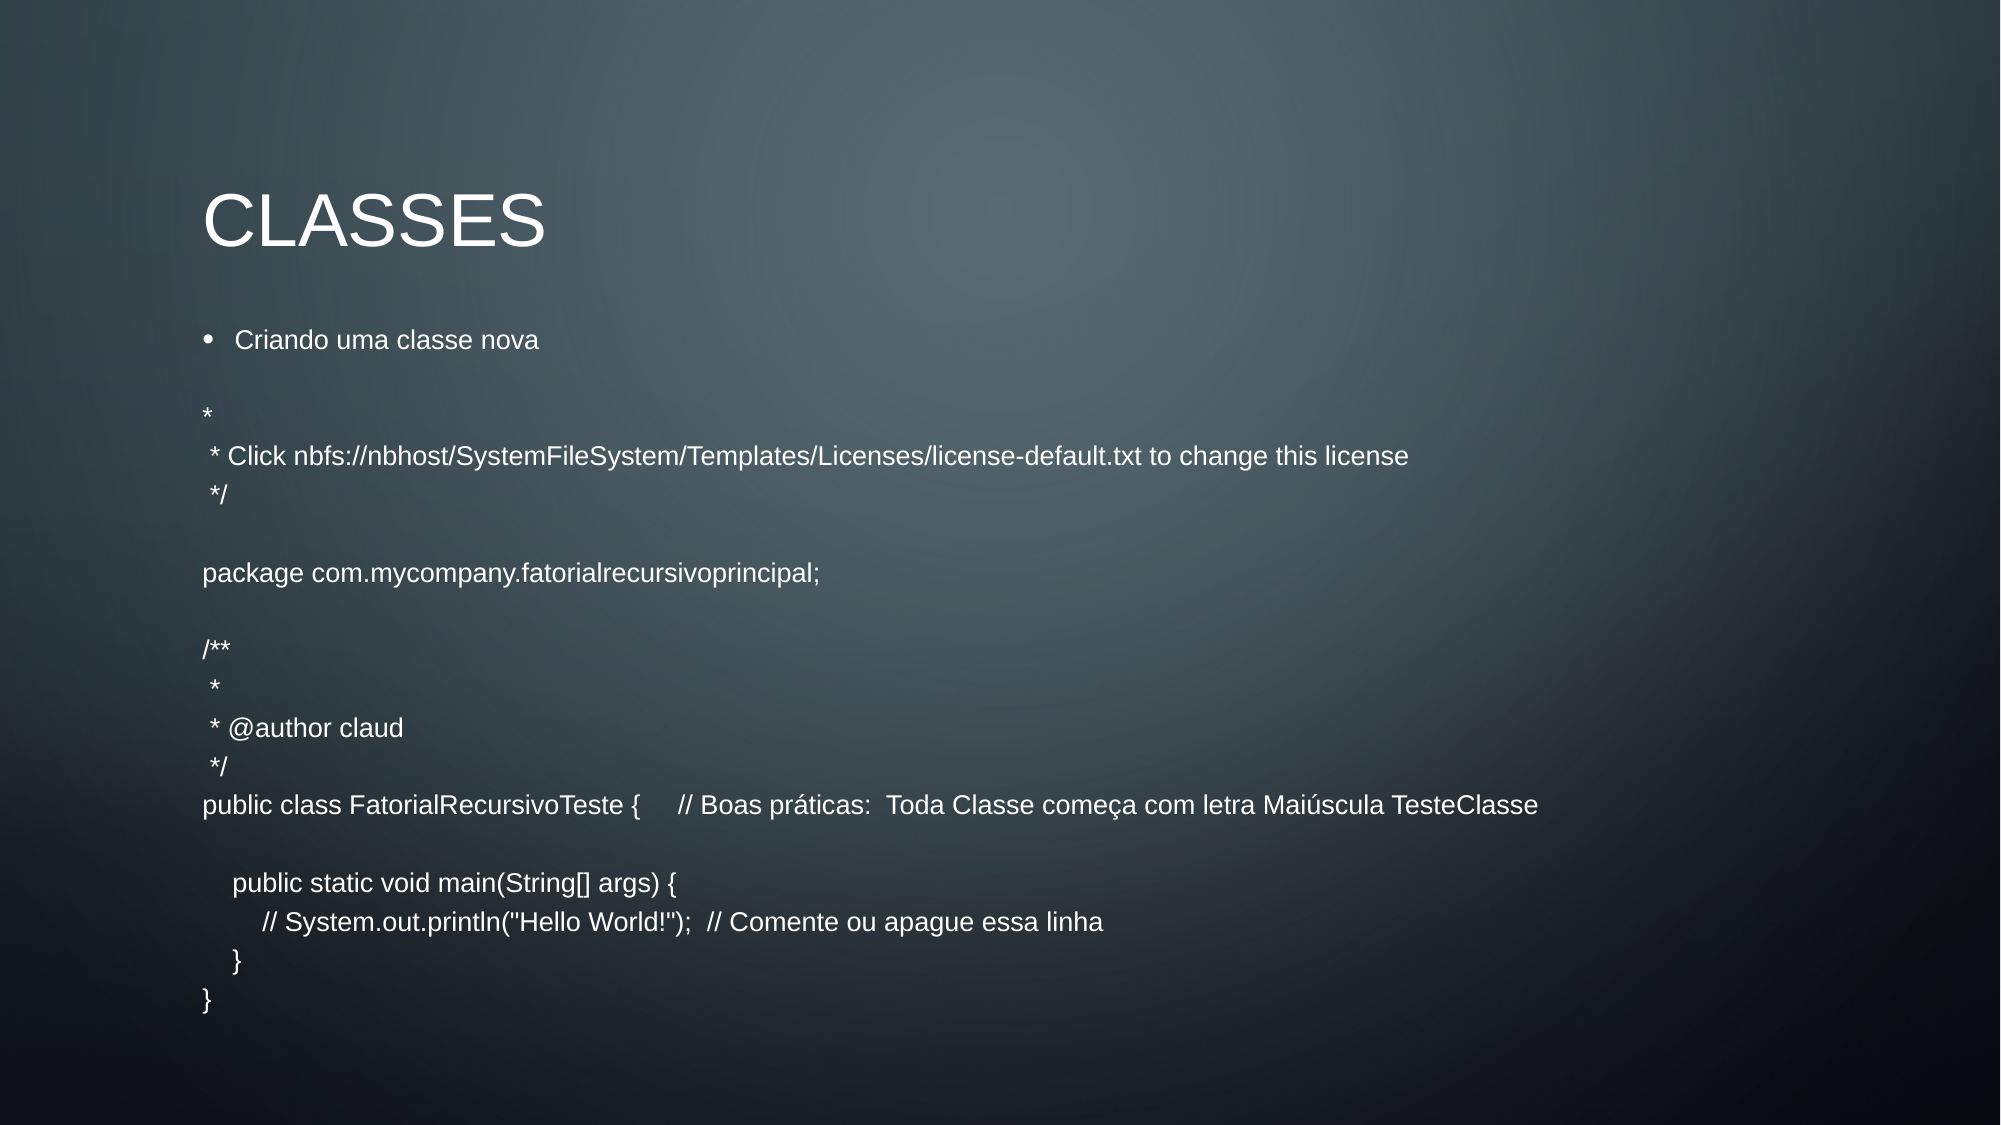

# CLASSES
Criando uma classe nova

*
 * Click nbfs://nbhost/SystemFileSystem/Templates/Licenses/license-default.txt to change this license
 */

package com.mycompany.fatorialrecursivoprincipal;

/**
 *
 * @author claud
 */
public class FatorialRecursivoTeste {     // Boas práticas:  Toda Classe começa com letra Maiúscula TesteClasse

    public static void main(String[] args) {
        // System.out.println("Hello World!");  // Comente ou apague essa linha
    }
}